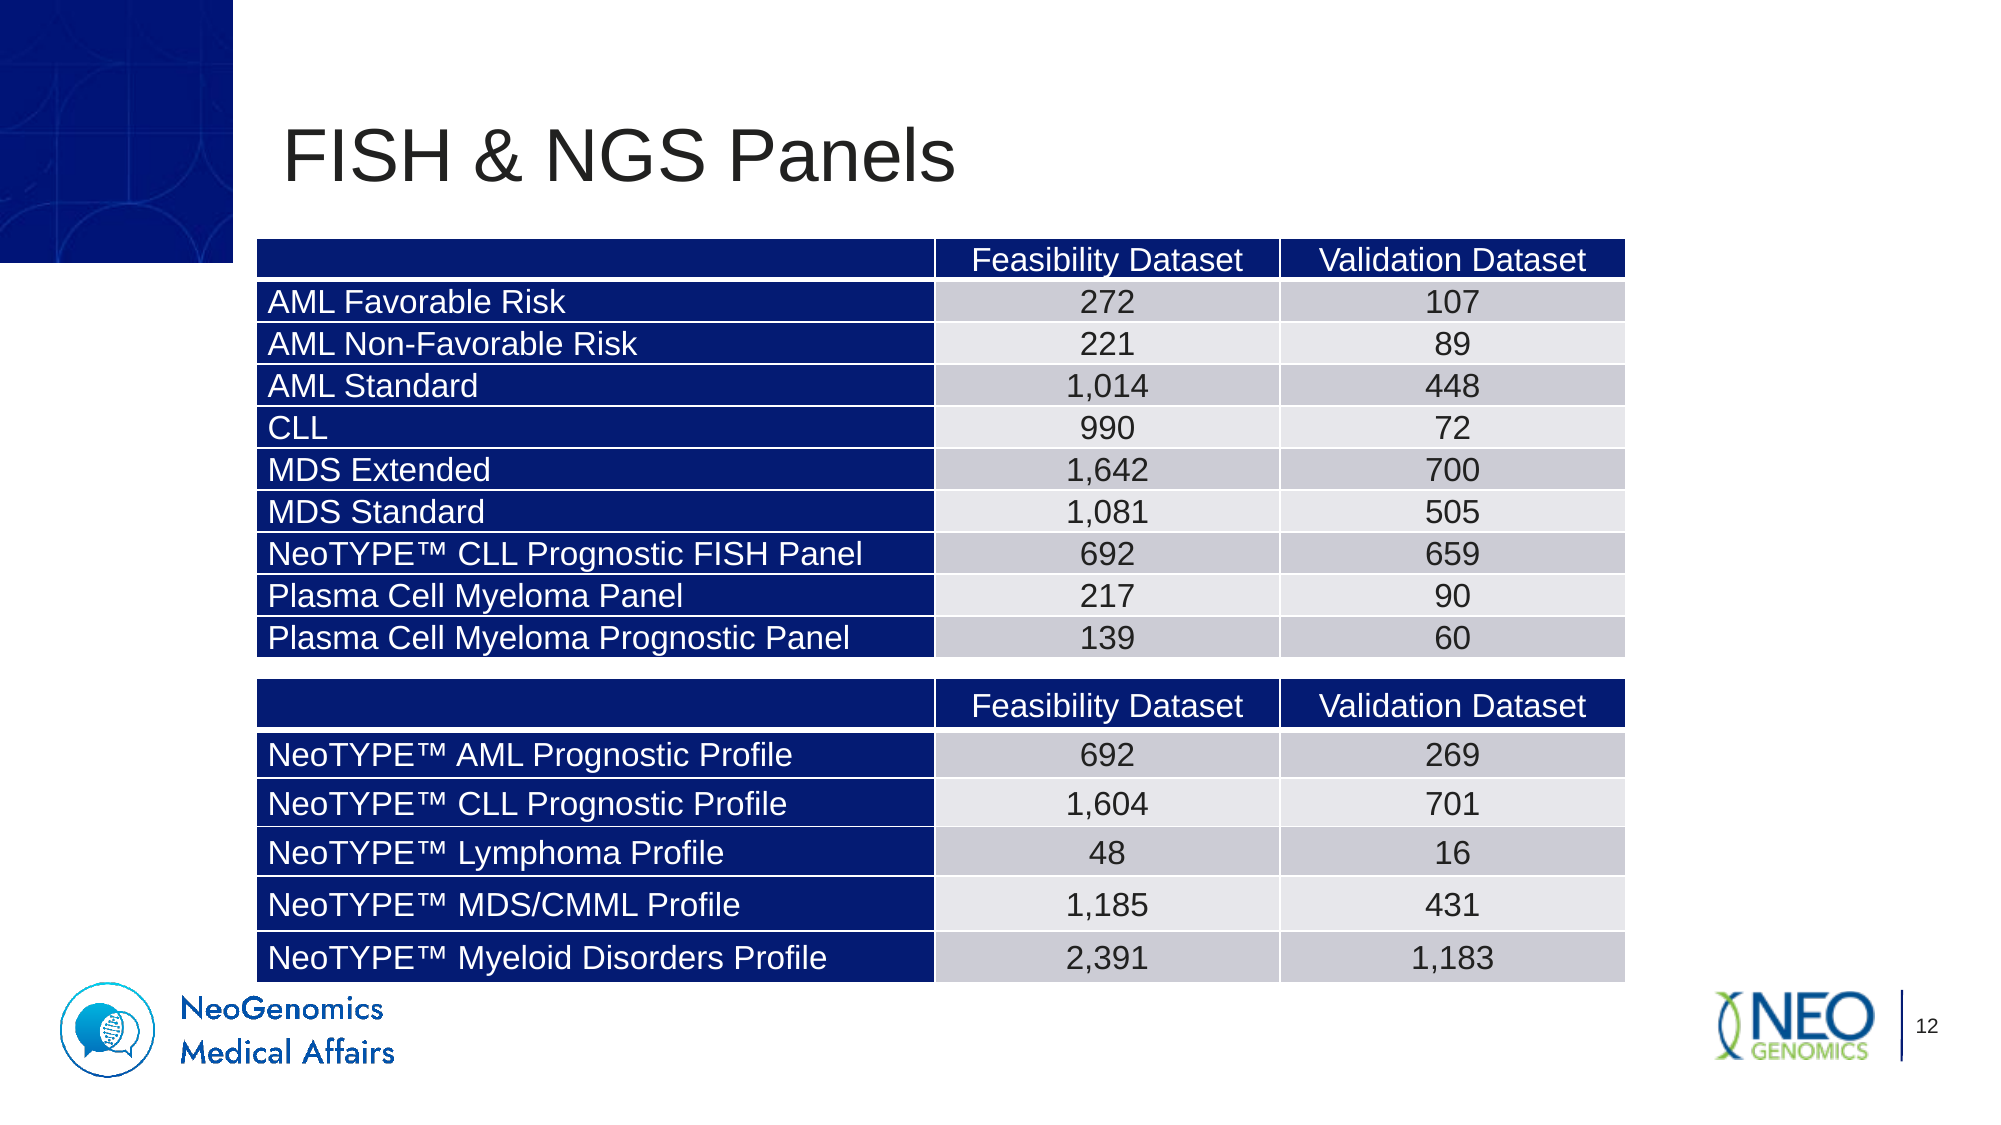

# FISH & NGS Panels
|  | Feasibility Dataset | Validation Dataset |
| --- | --- | --- |
| AML Favorable Risk | 272 | 107 |
| AML Non-Favorable Risk | 221 | 89 |
| AML Standard | 1,014 | 448 |
| CLL | 990 | 72 |
| MDS Extended | 1,642 | 700 |
| MDS Standard | 1,081 | 505 |
| NeoTYPE™ CLL Prognostic FISH Panel | 692 | 659 |
| Plasma Cell Myeloma Panel | 217 | 90 |
| Plasma Cell Myeloma Prognostic Panel | 139 | 60 |
|  | Feasibility Dataset | Validation Dataset |
| --- | --- | --- |
| NeoTYPE™ AML Prognostic Profile | 692 | 269 |
| NeoTYPE™ CLL Prognostic Profile | 1,604 | 701 |
| NeoTYPE™ Lymphoma Profile | 48 | 16 |
| NeoTYPE™ MDS/CMML Profile | 1,185 | 431 |
| NeoTYPE™ Myeloid Disorders Profile | 2,391 | 1,183 |
12